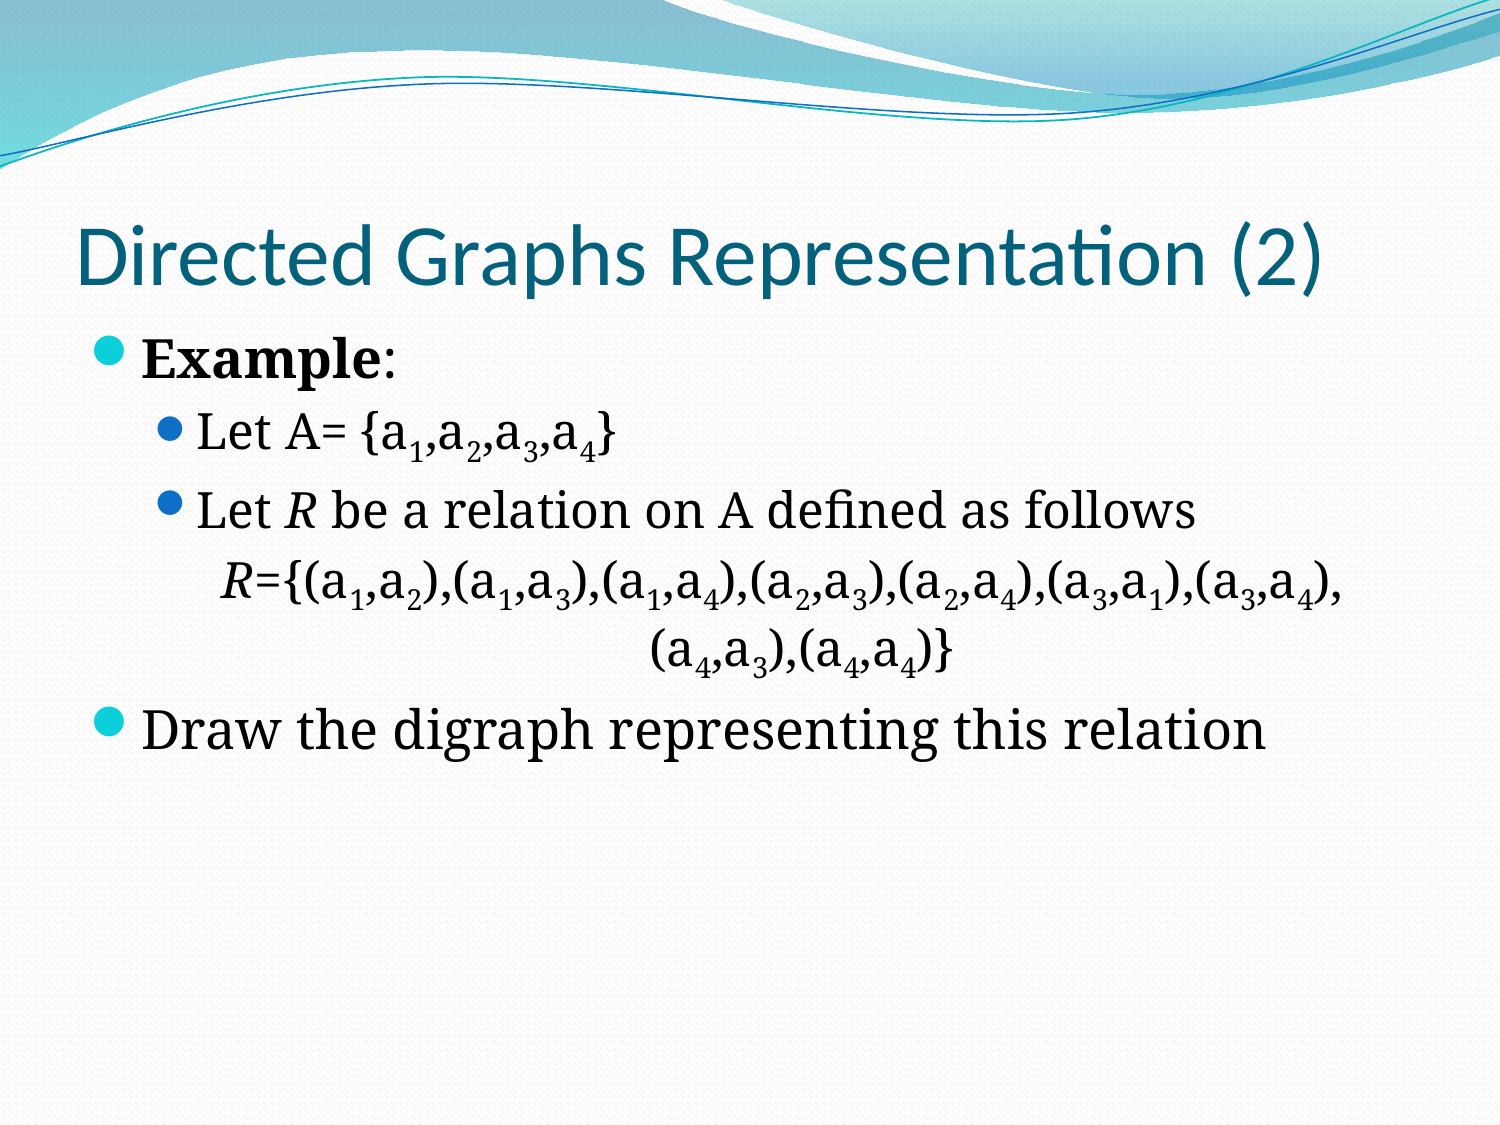

# Directed Graphs Representation (2)
Example:
Let A= {a1,a2,a3,a4}
Let R be a relation on A defined as follows
R={(a1,a2),(a1,a3),(a1,a4),(a2,a3),(a2,a4),(a3,a1),(a3,a4), (a4,a3),(a4,a4)}
Draw the digraph representing this relation